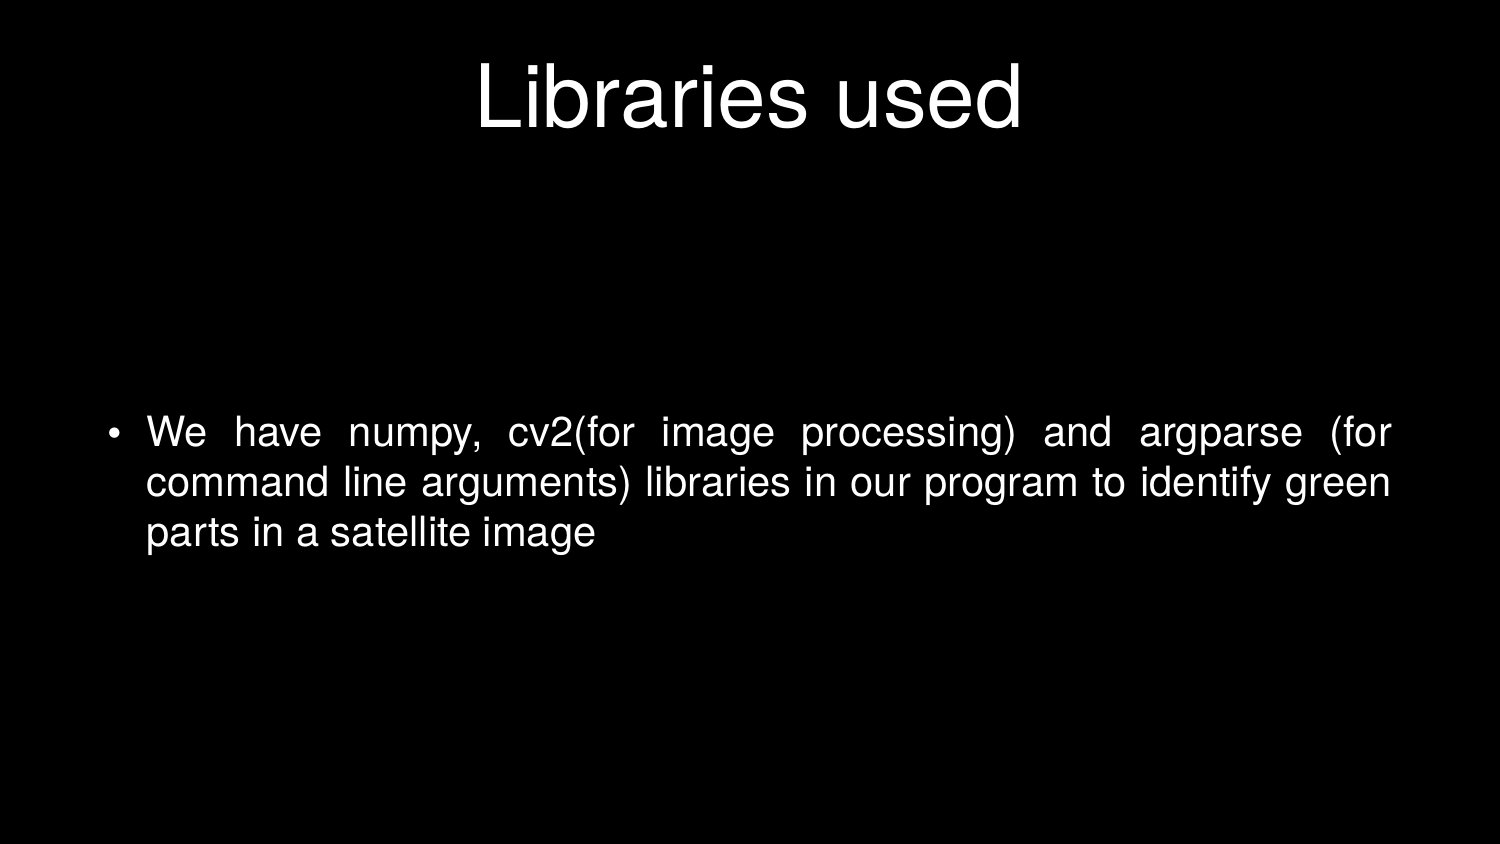

# Libraries used
We have numpy, cv2(for image processing) and argparse (for command line arguments) libraries in our program to identify green parts in a satellite image